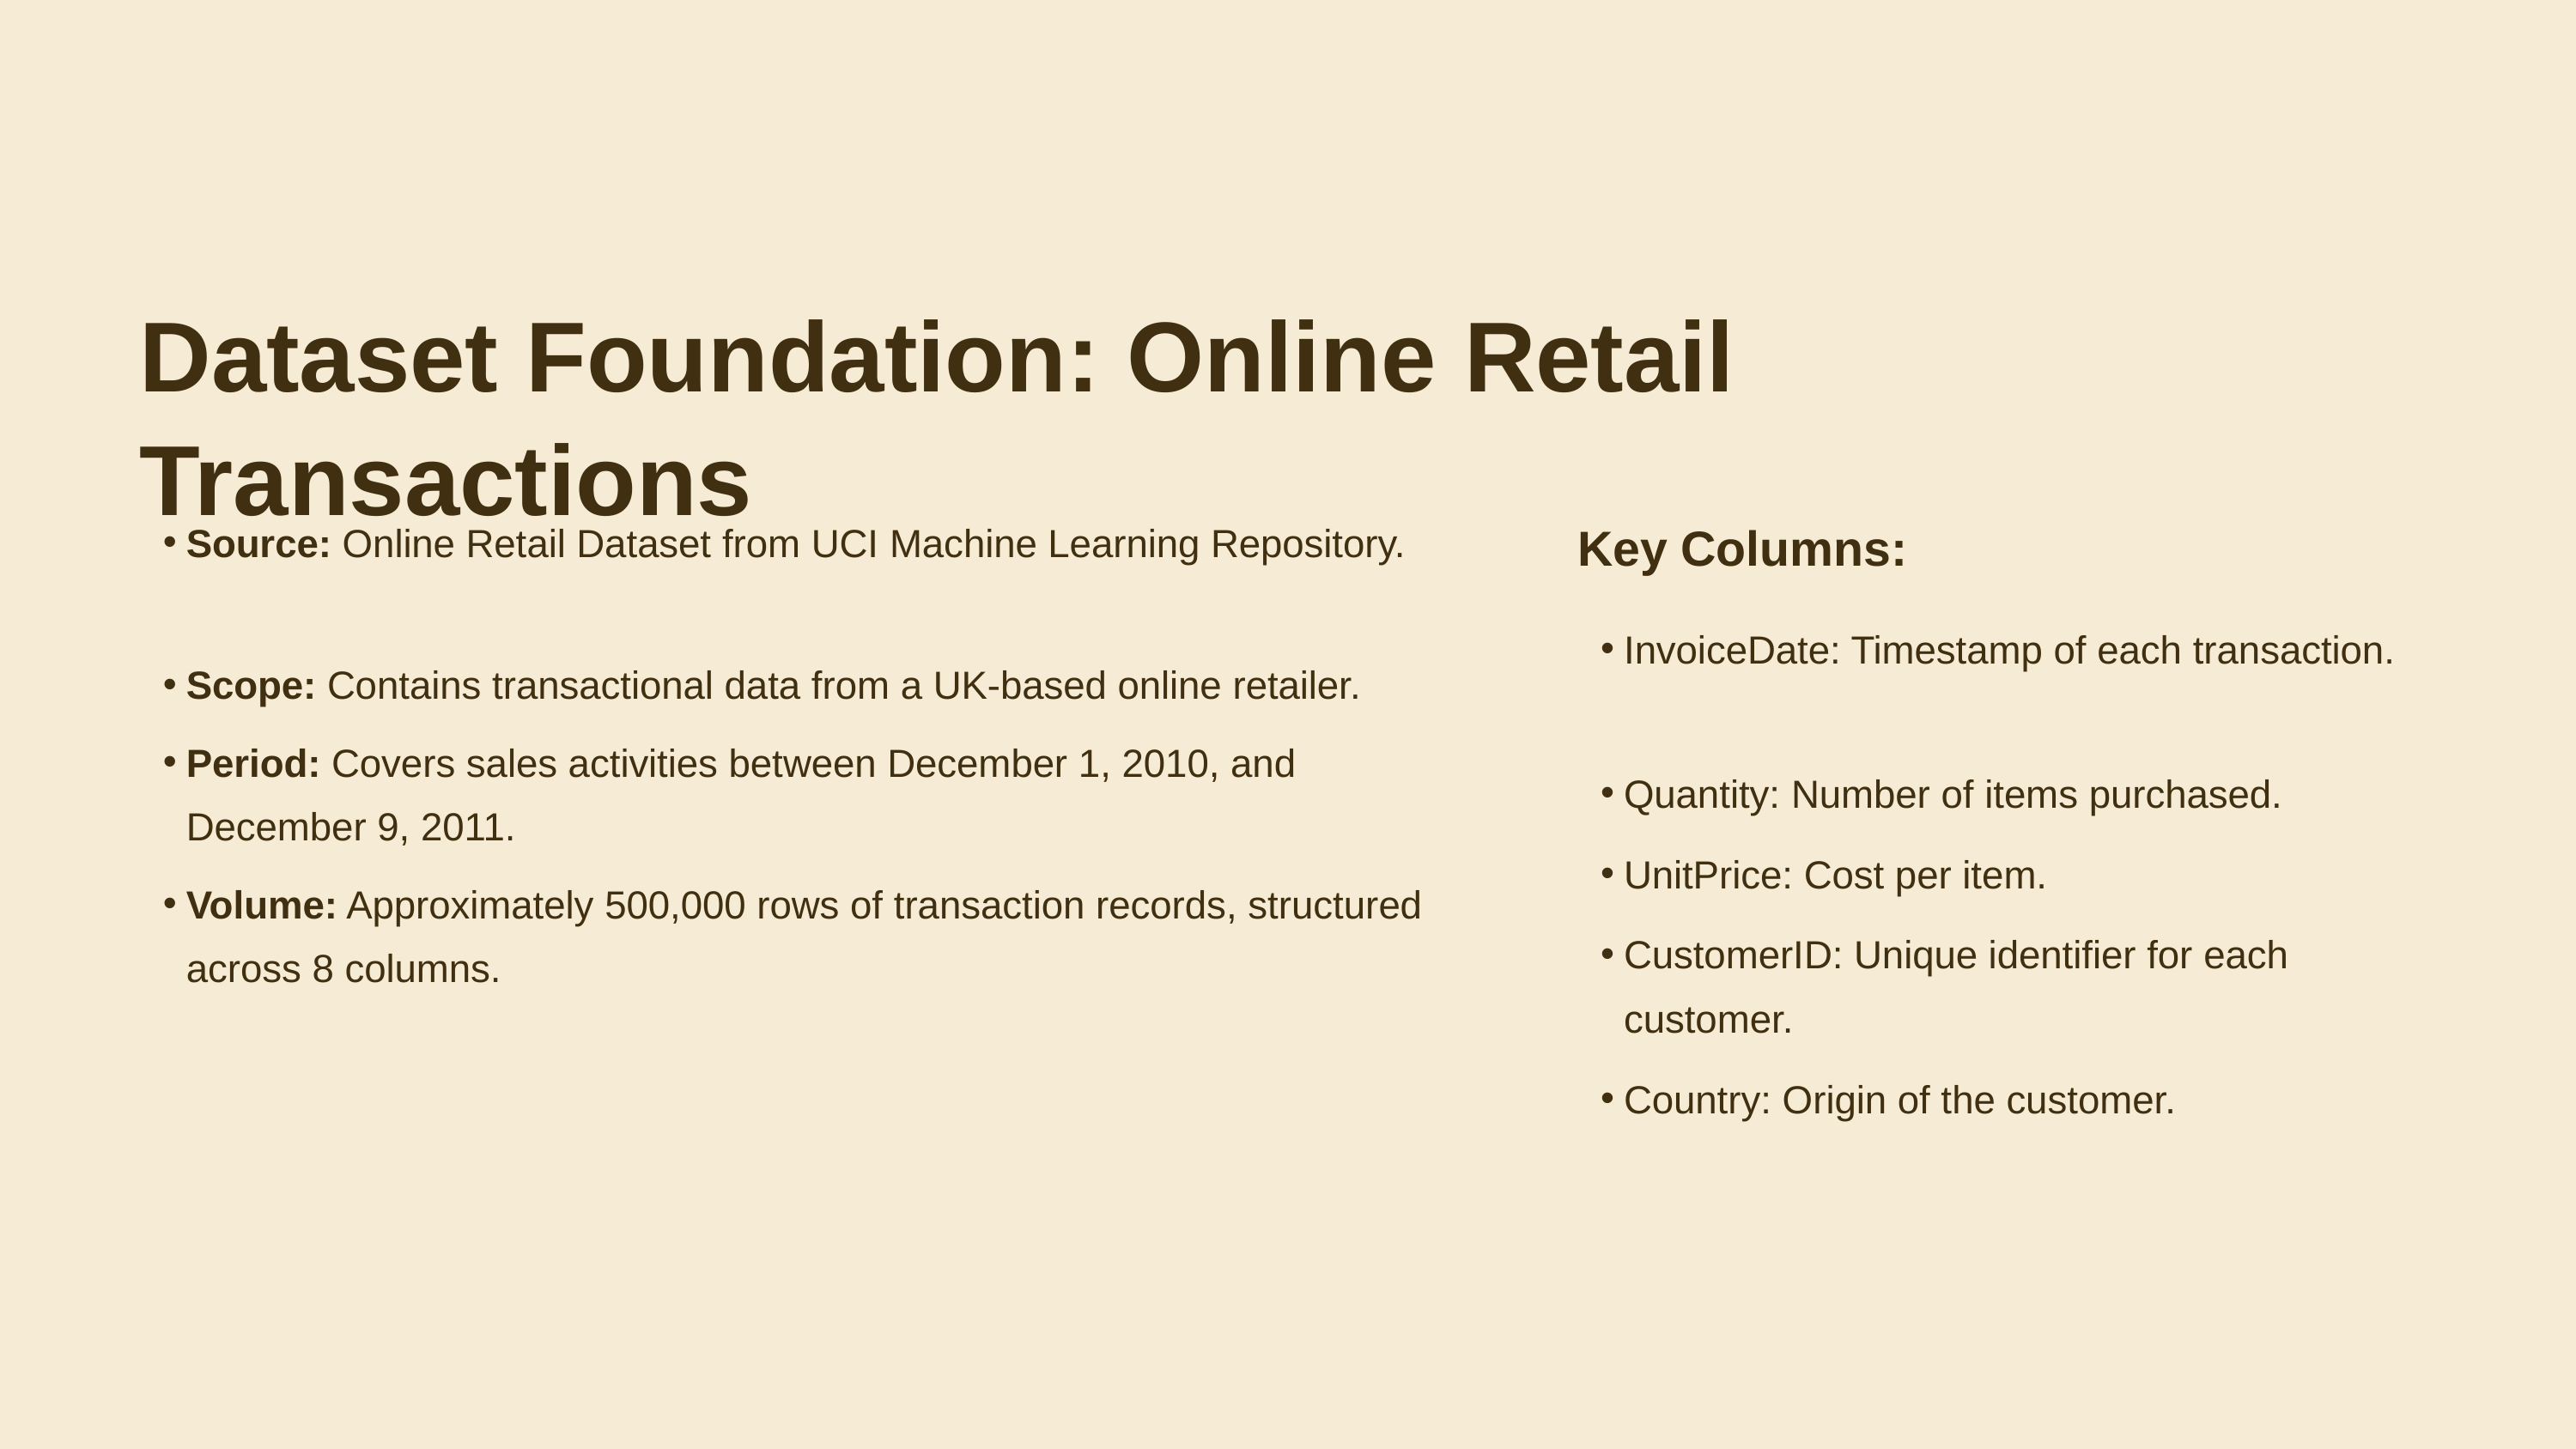

Dataset Foundation: Online Retail Transactions
Source: Online Retail Dataset from UCI Machine Learning Repository.
Key Columns:
InvoiceDate: Timestamp of each transaction.
Scope: Contains transactional data from a UK-based online retailer.
Period: Covers sales activities between December 1, 2010, and December 9, 2011.
Quantity: Number of items purchased.
UnitPrice: Cost per item.
Volume: Approximately 500,000 rows of transaction records, structured across 8 columns.
CustomerID: Unique identifier for each customer.
Country: Origin of the customer.